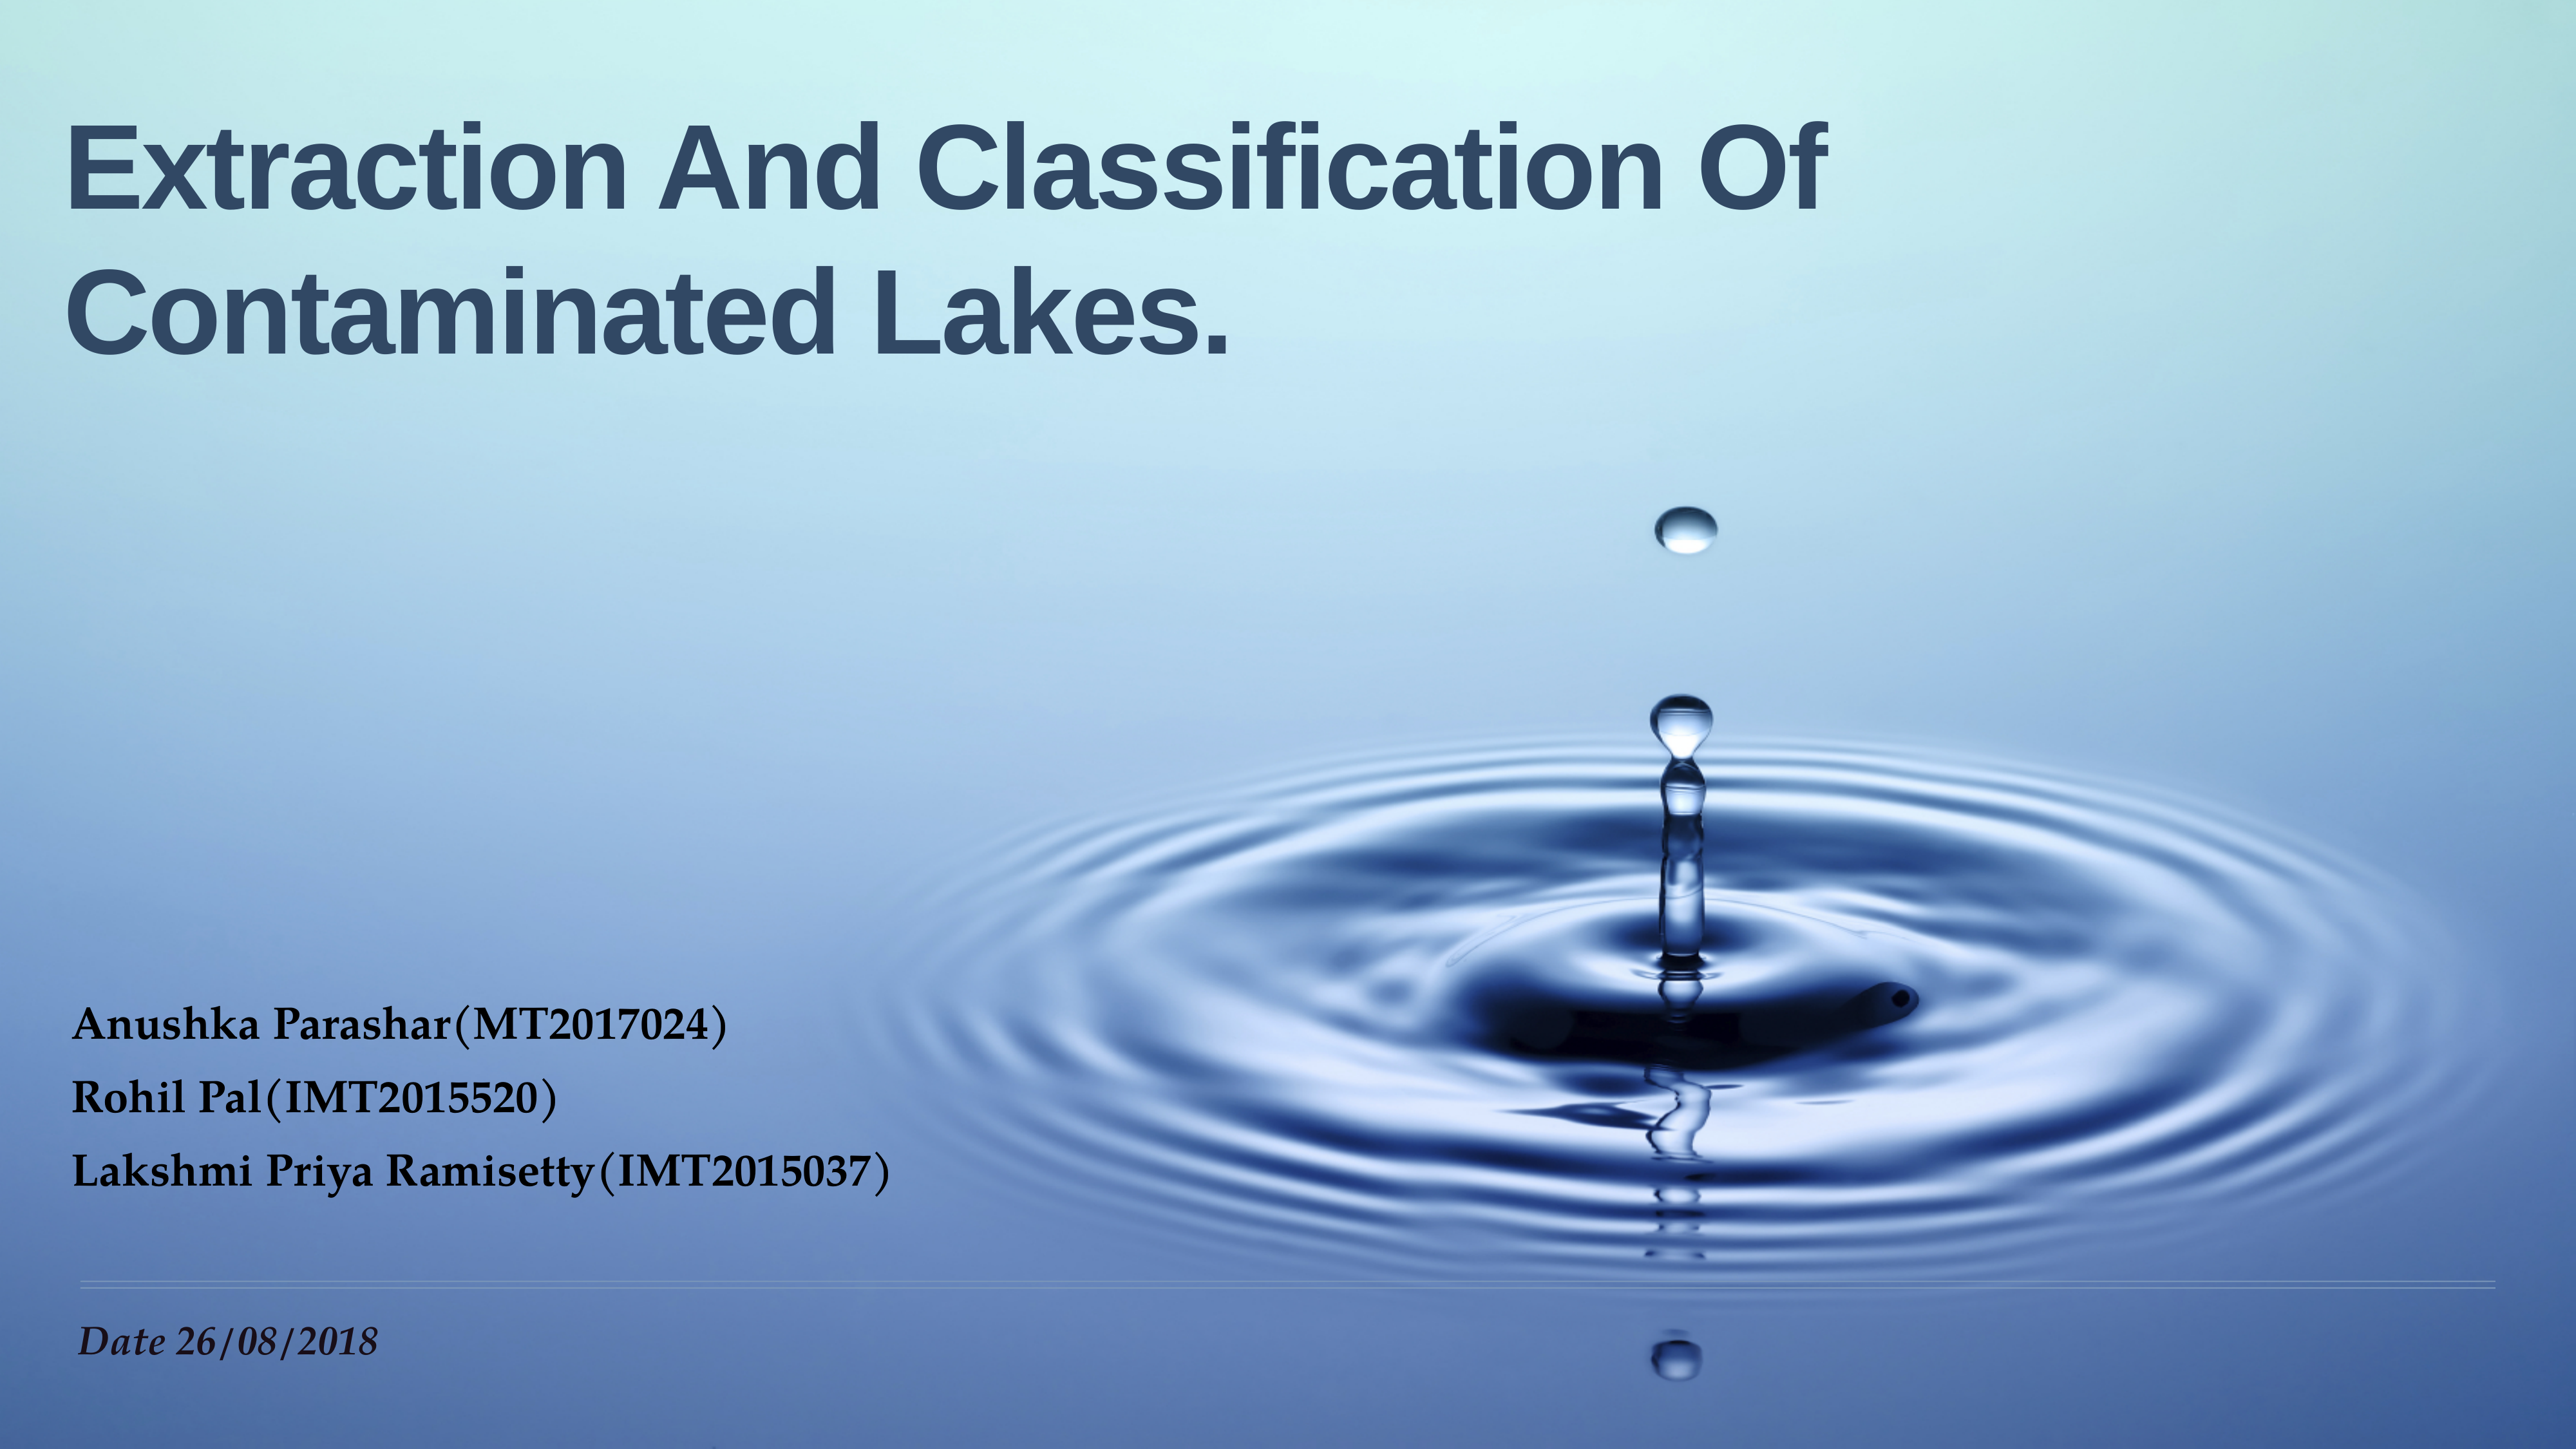

# Extraction And Classification Of Contaminated Lakes.
Anushka Parashar(MT2017024)
Rohil Pal(IMT2015520)
Lakshmi Priya Ramisetty(IMT2015037)
Date 26/08/2018